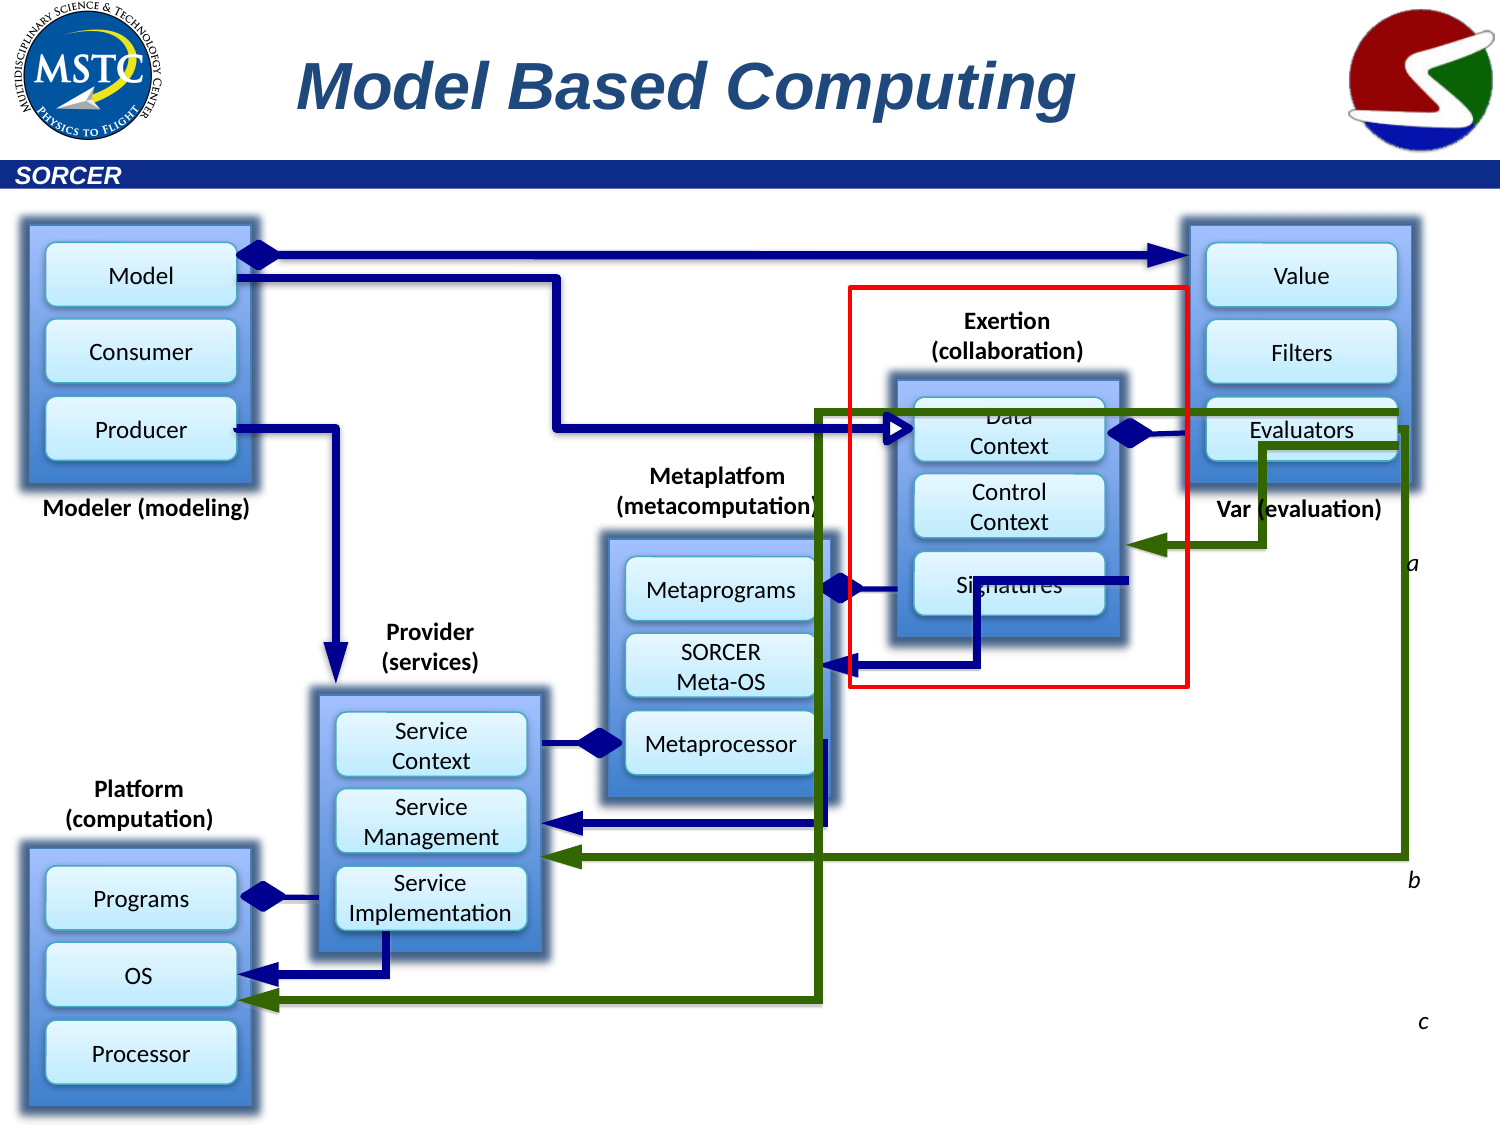

# Model Based Computing

Model
Consumer
Producer

Value

Exertion
(collaboration)
Filters

Evaluators
Data
Context

Metaplatfom
(metacomputation)
Control
Context
Modeler (modeling)
Var (evaluation)
a

Signatures
Metaprograms

Provider
(services)
SORCER
Meta-OS

Metaprocessor
Service Context

Platform
(computation)
Service
Management

b
Service
Implementation

Programs

OS
c
Processor